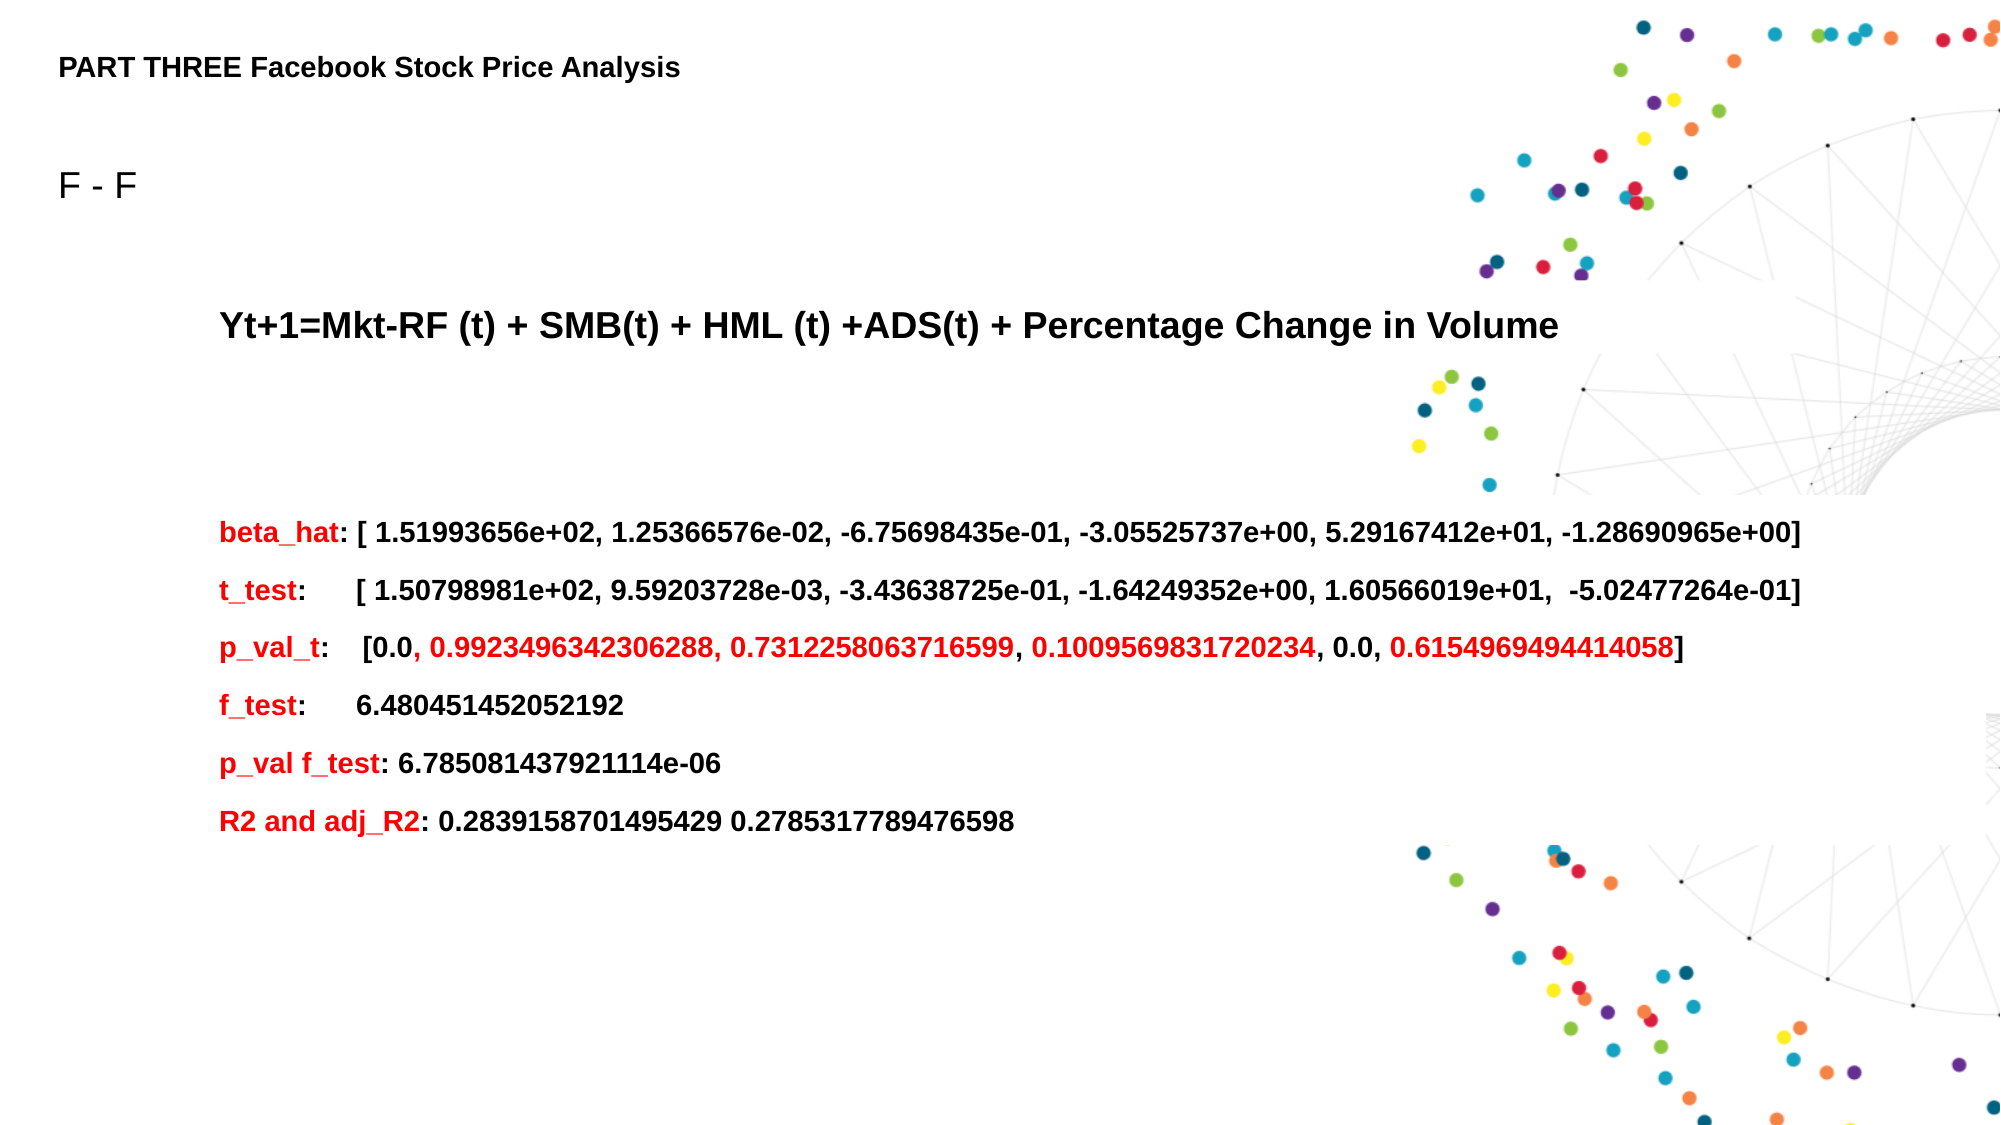

PART THREE Facebook Stock Price Analysis
F - F
Yt+1=Mkt-RF (t) + SMB(t) + HML (t) +ADS(t) + Percentage Change in Volume
beta_hat: [ 1.51993656e+02, 1.25366576e-02, -6.75698435e-01, -3.05525737e+00, 5.29167412e+01, -1.28690965e+00]
t_test:      [ 1.50798981e+02, 9.59203728e-03, -3.43638725e-01, -1.64249352e+00, 1.60566019e+01,  -5.02477264e-01]
p_val_t:    [0.0, 0.9923496342306288, 0.7312258063716599, 0.1009569831720234, 0.0, 0.6154969494414058]
f_test:      6.480451452052192
p_val f_test: 6.785081437921114e-06
R2 and adj_R2: 0.2839158701495429 0.2785317789476598